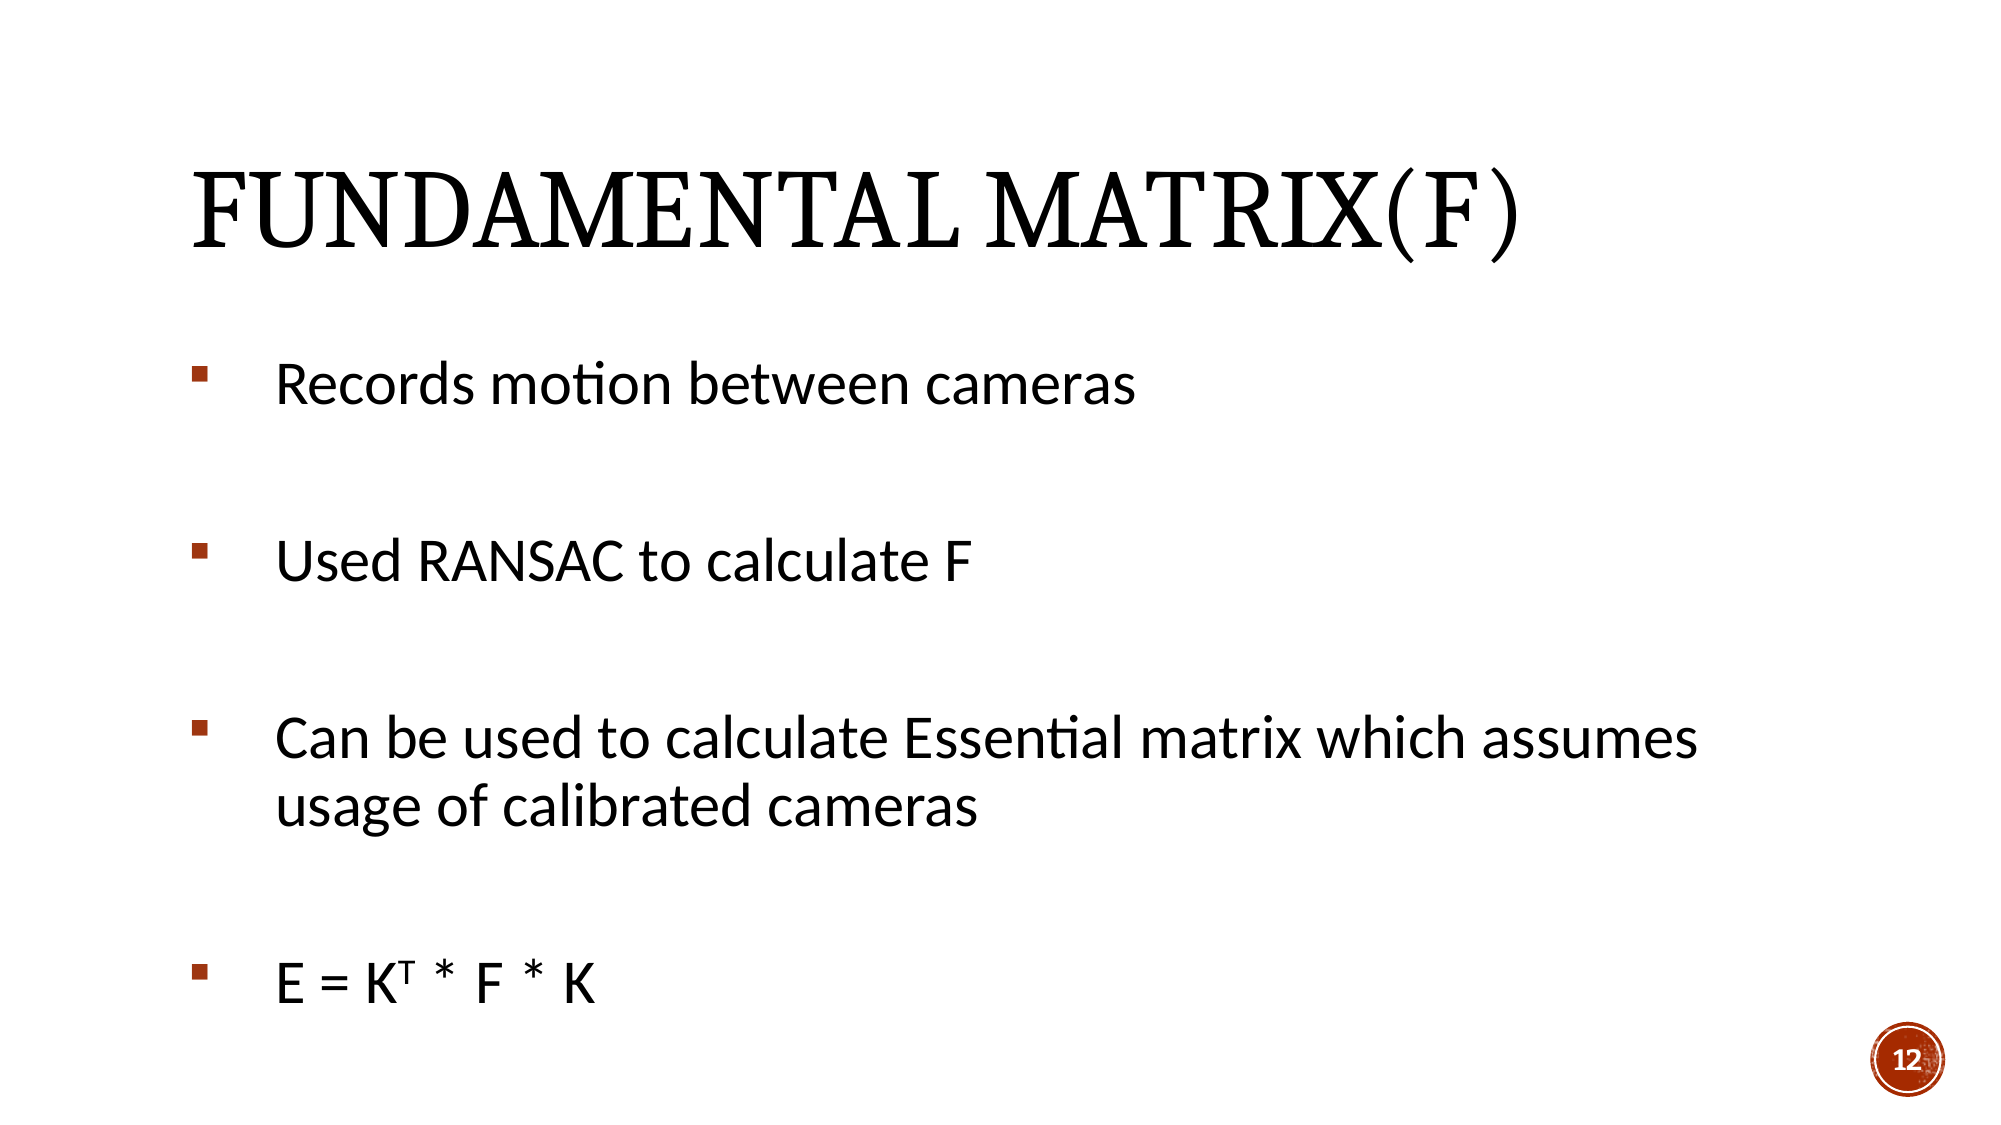

# Fundamental matrix(f)
Records motion between cameras

Used RANSAC to calculate F

Can be used to calculate Essential matrix which assumes usage of calibrated cameras

E = KT * F * K
12